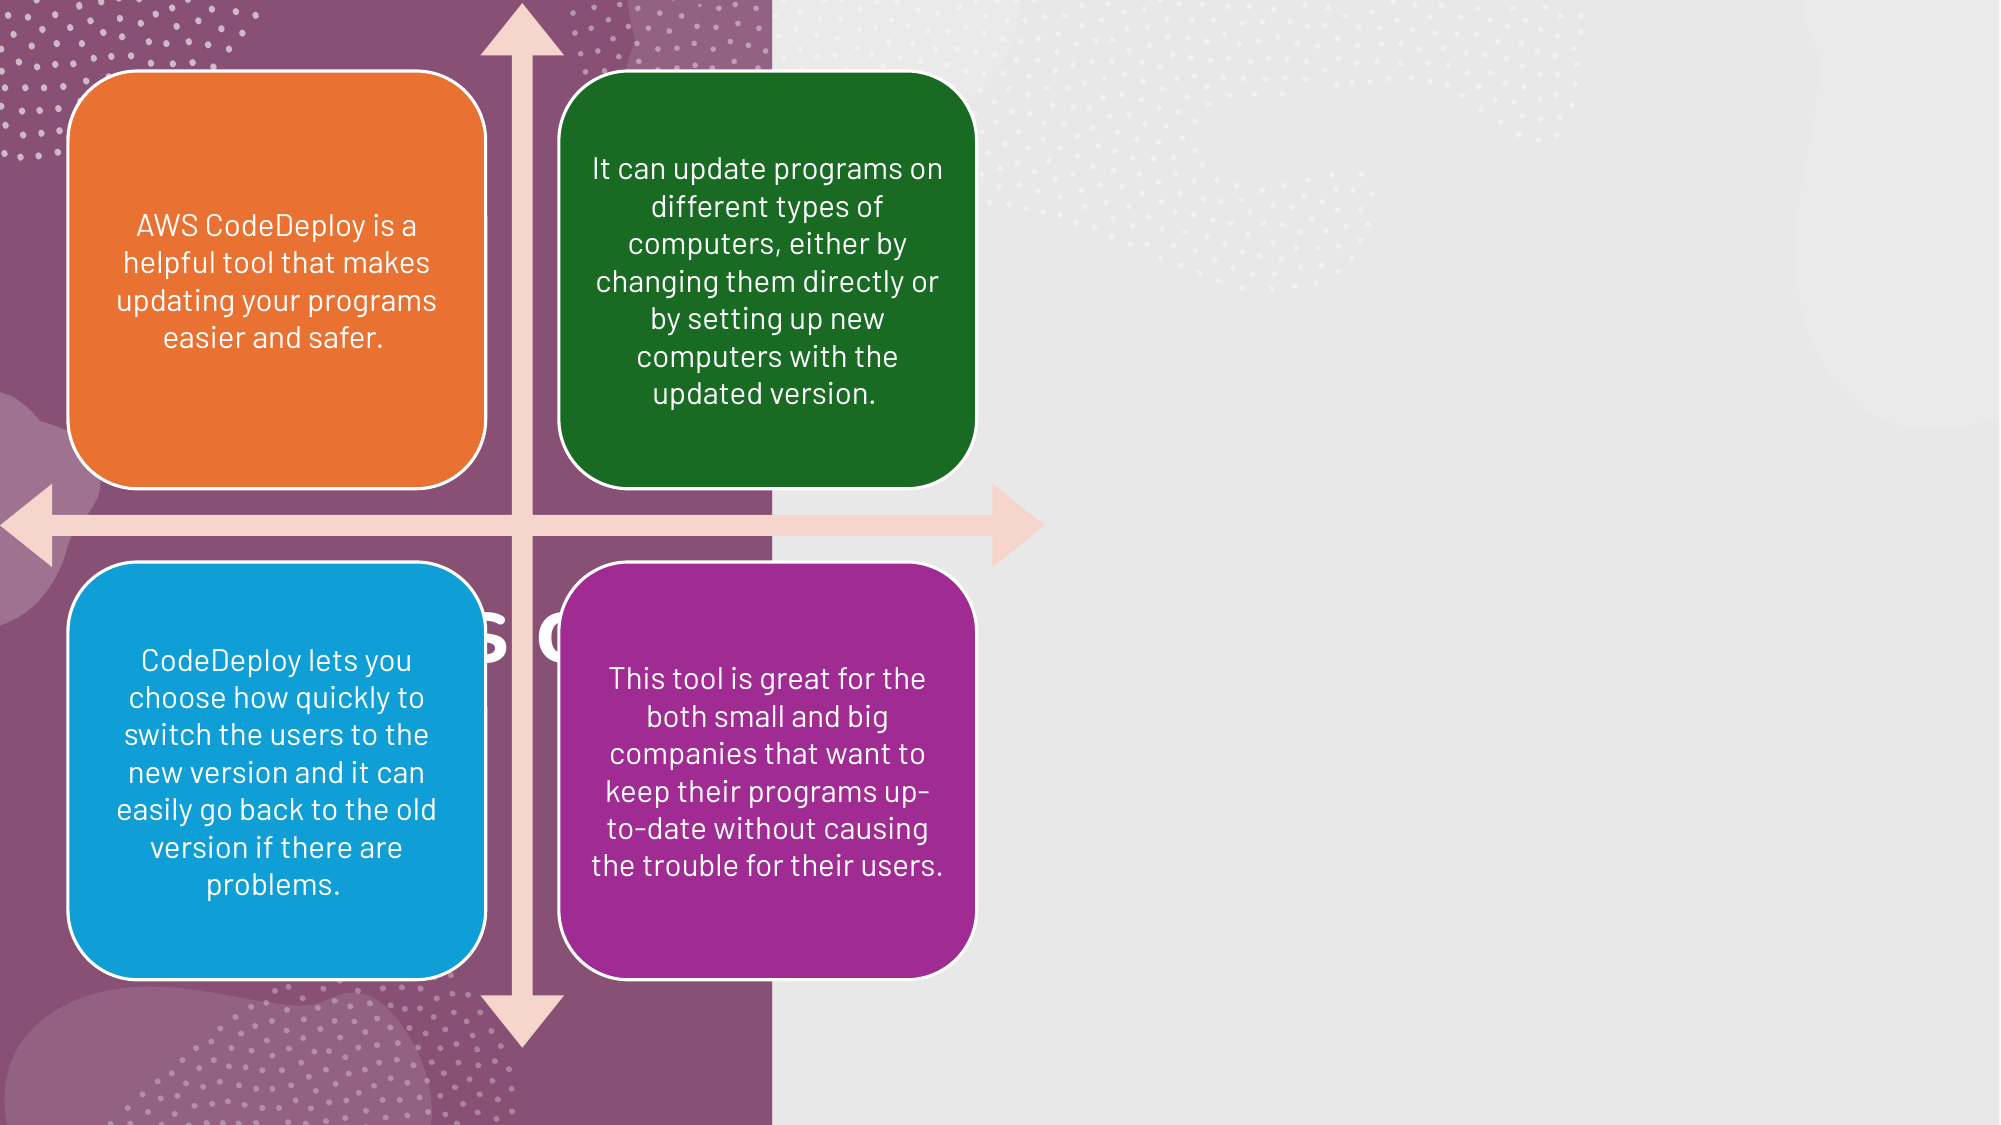

AWS CodeDeploy is a helpful tool that makes updating your programs easier and safer.
It can update programs on different types of computers, either by changing them directly or by setting up new computers with the updated version.
CodeDeploy lets you choose how quickly to switch the users to the new version and it can easily go back to the old version if there are problems.
This tool is great for the both small and big companies that want to keep their programs up-to-date without causing the trouble for their users.
# Conclusion